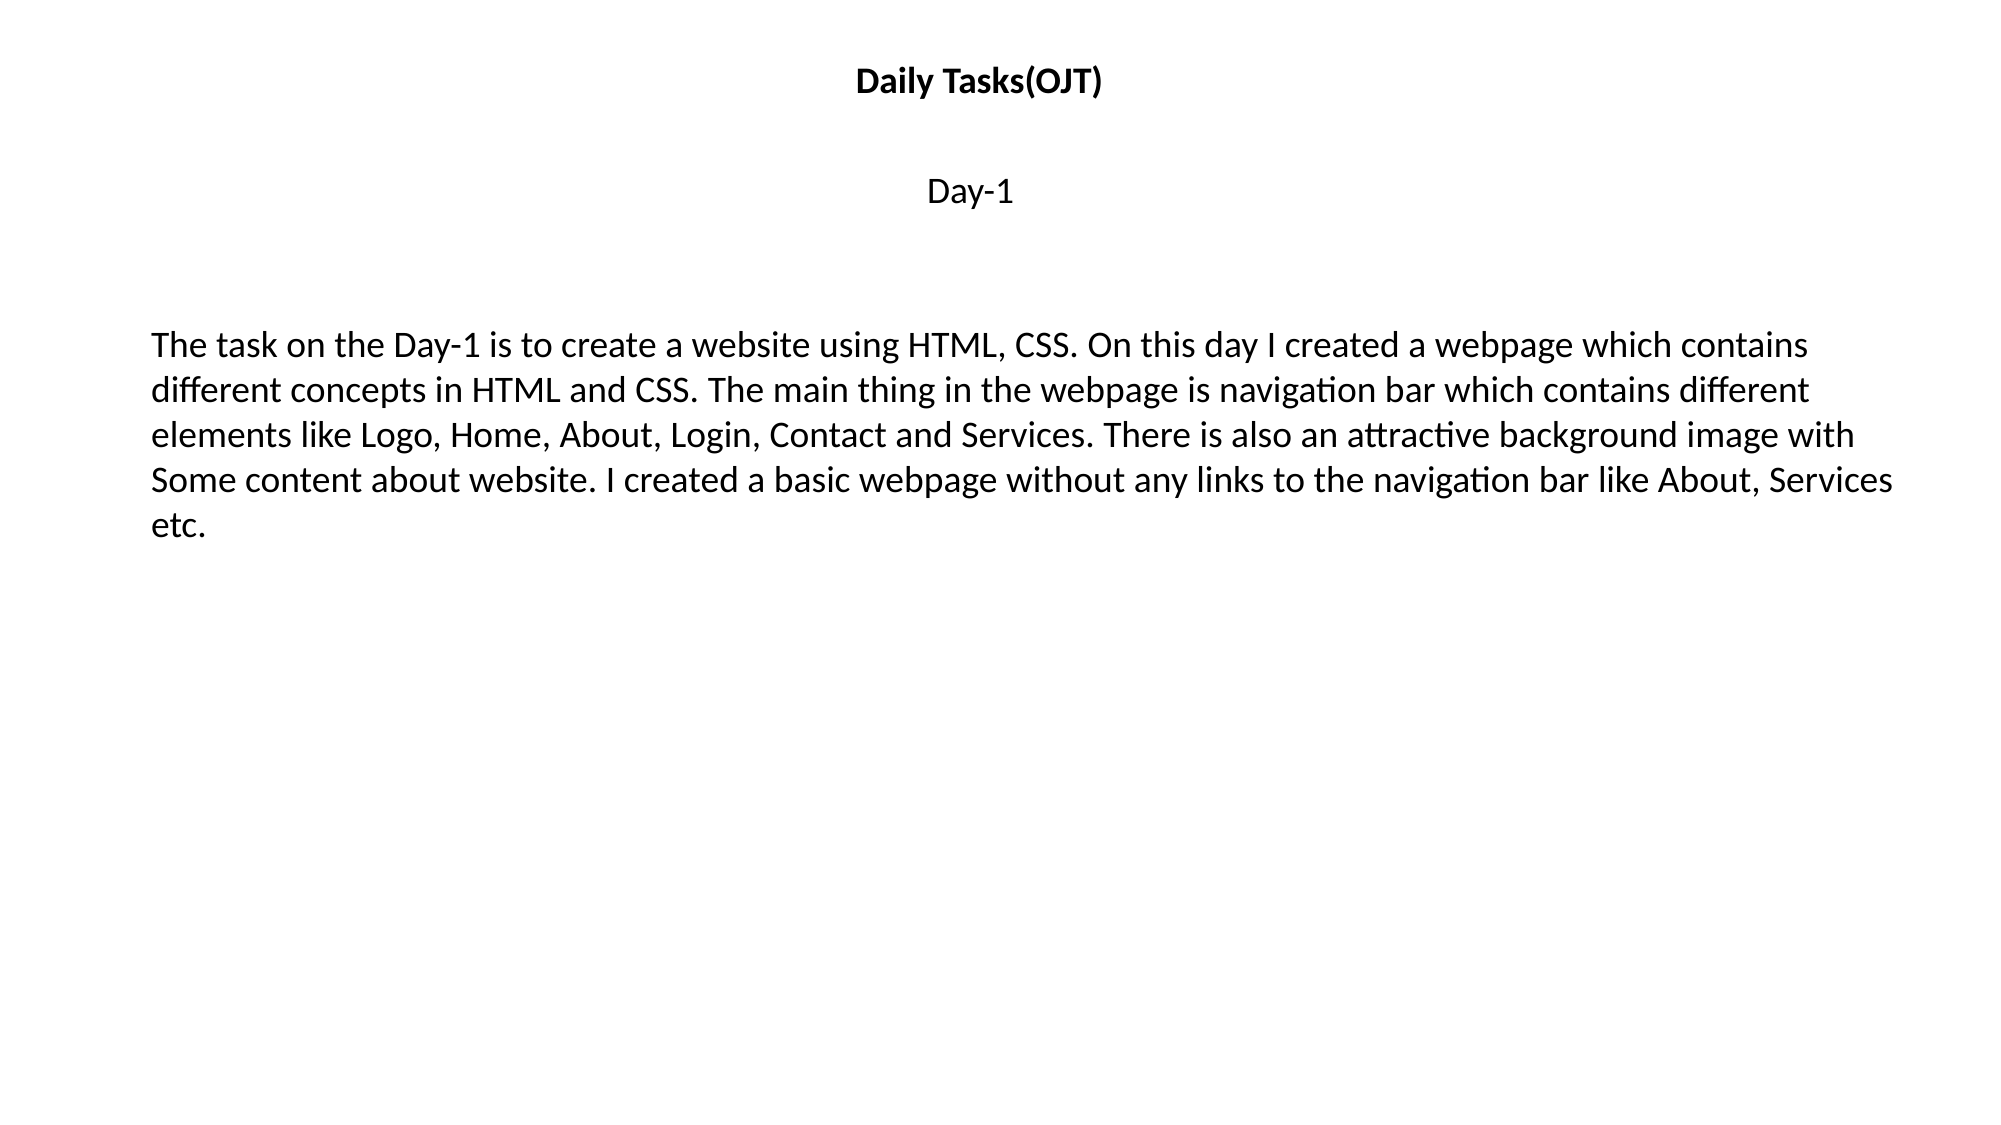

Daily Tasks(OJT)
Day-1
The task on the Day-1 is to create a website using HTML, CSS. On this day I created a webpage which contains different concepts in HTML and CSS. The main thing in the webpage is navigation bar which contains different elements like Logo, Home, About, Login, Contact and Services. There is also an attractive background image with
Some content about website. I created a basic webpage without any links to the navigation bar like About, Services etc.